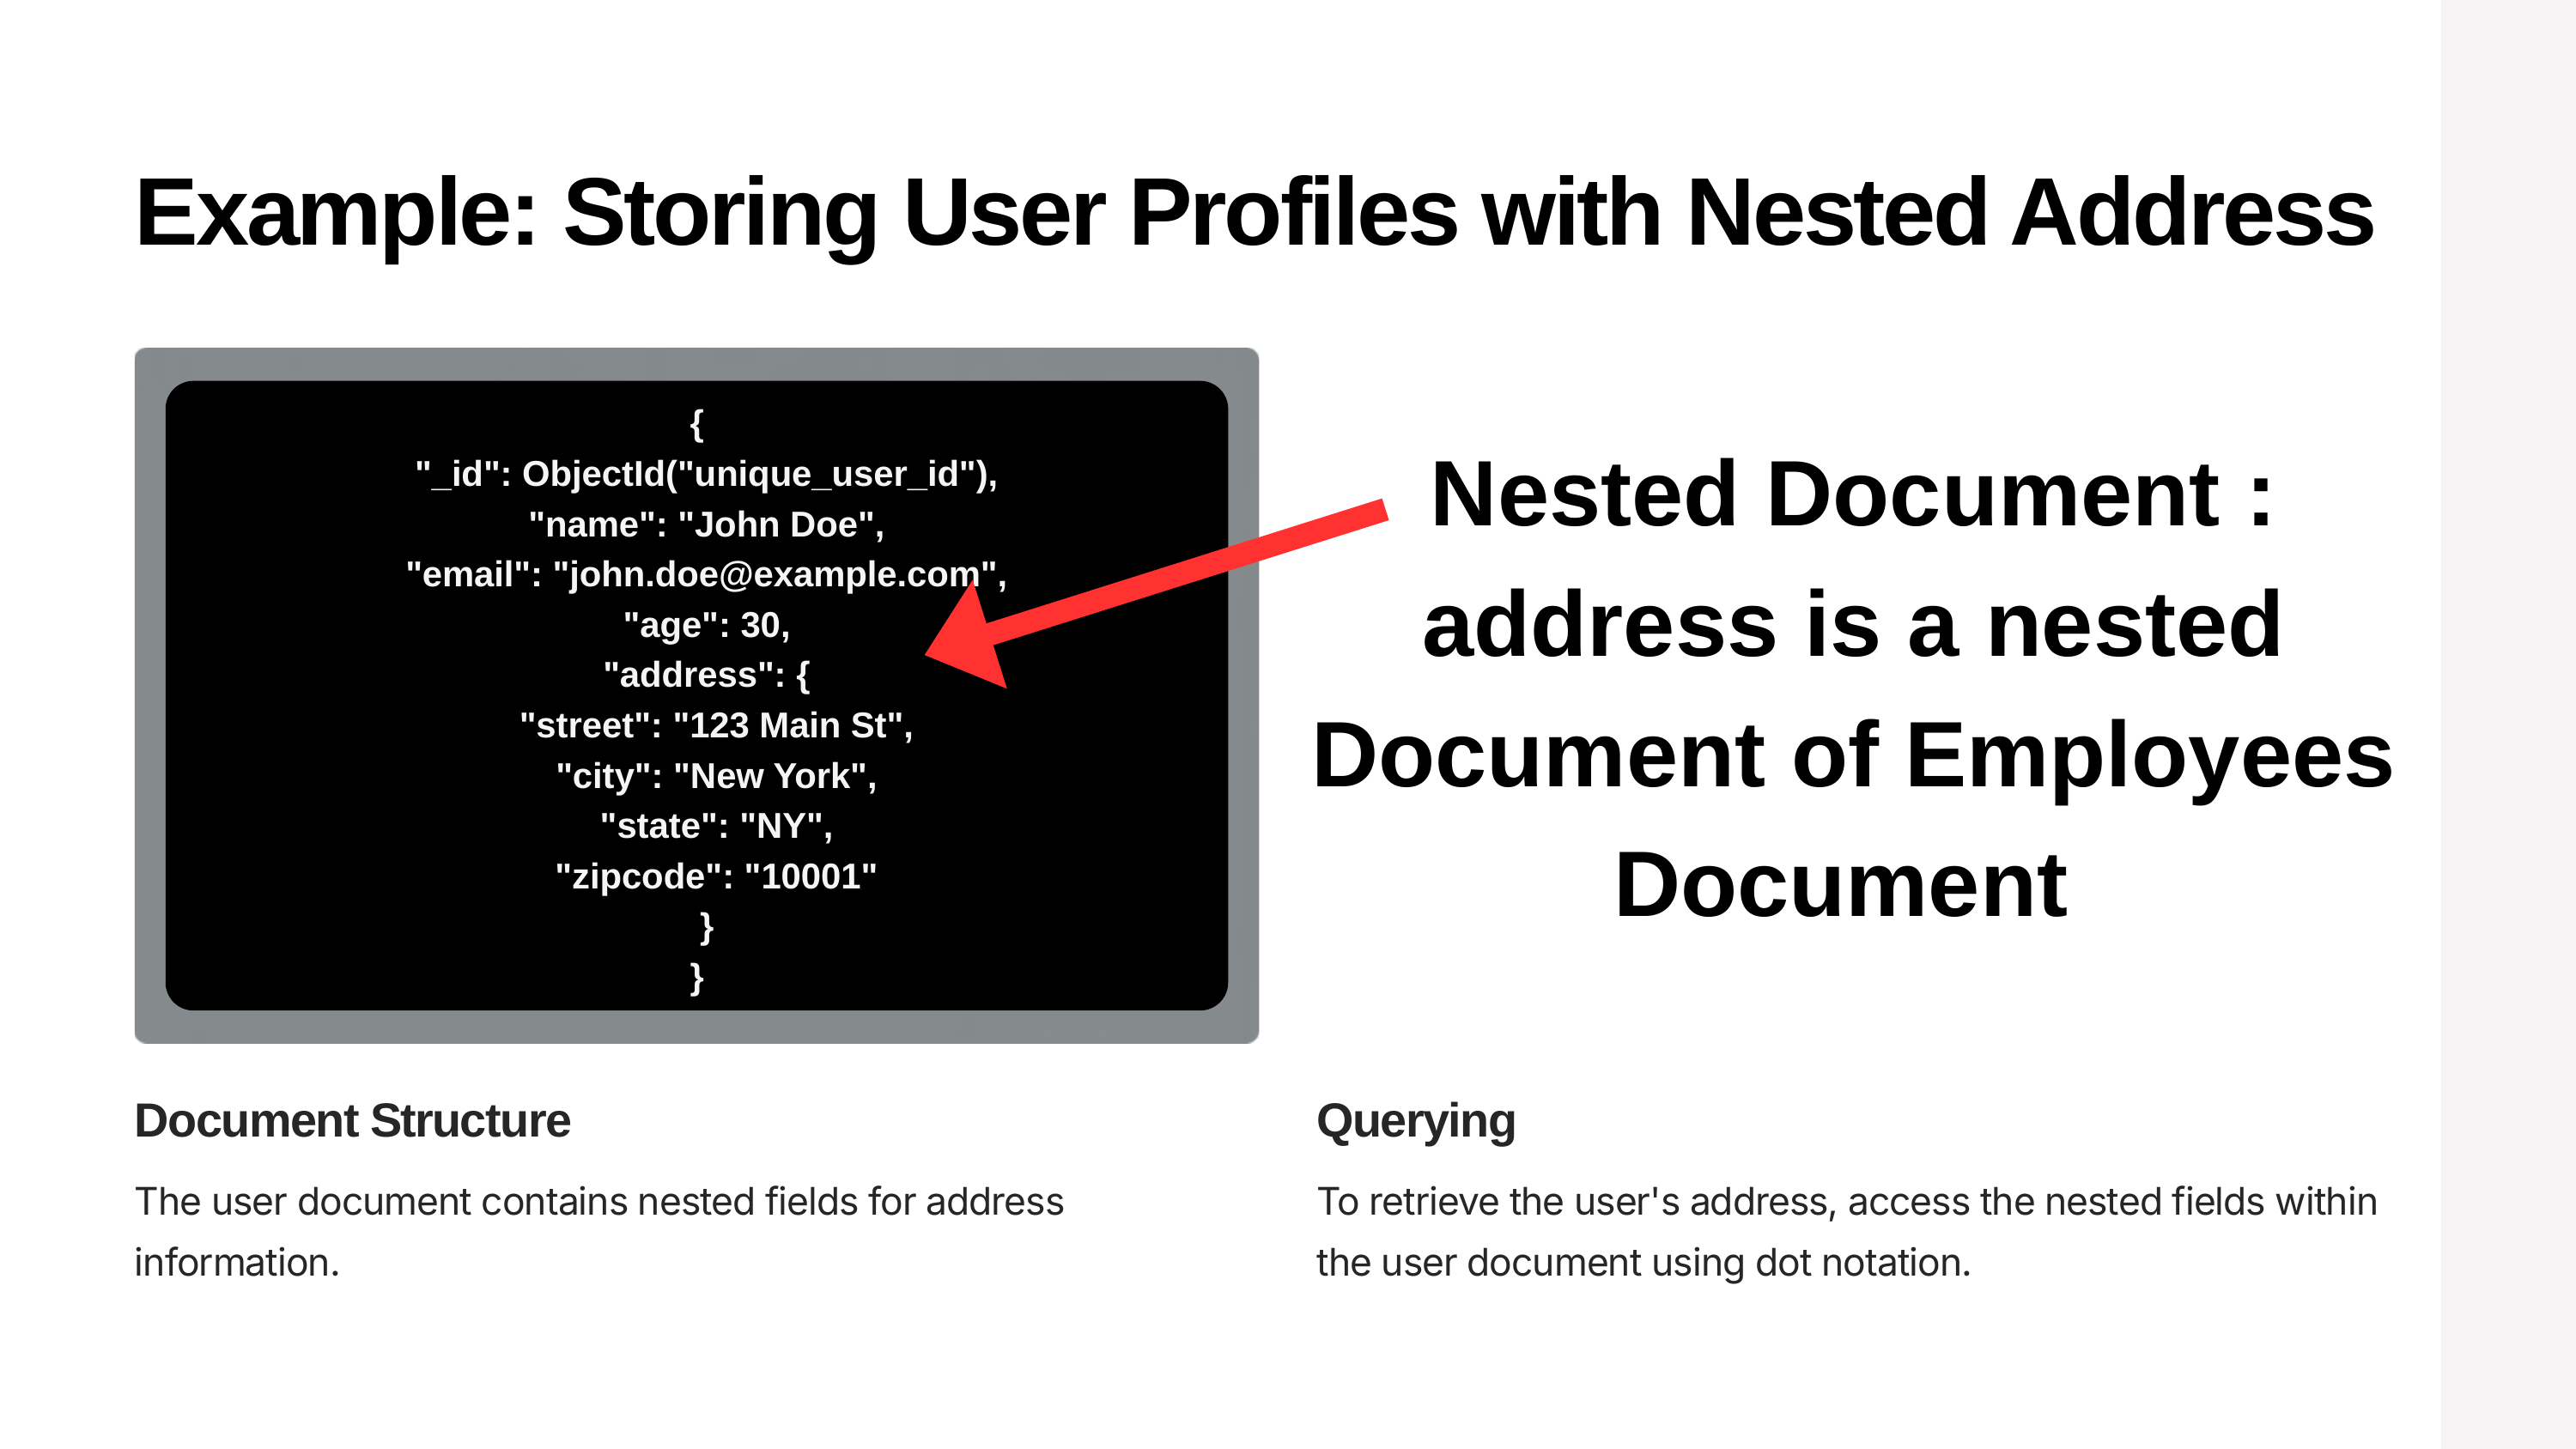

Example: Storing User Profiles with Nested Address

{
  "_id": ObjectId("unique_user_id"),
  "name": "John Doe",
  "email": "john.doe@example.com",
  "age": 30,
  "address": {
    "street": "123 Main St",
    "city": "New York",
    "state": "NY",
    "zipcode": "10001"
  }
}
Nested Document :
address is a nested Document of Employees Document

Document Structure
Querying
The user document contains nested fields for address information.
To retrieve the user's address, access the nested fields within the user document using dot notation.